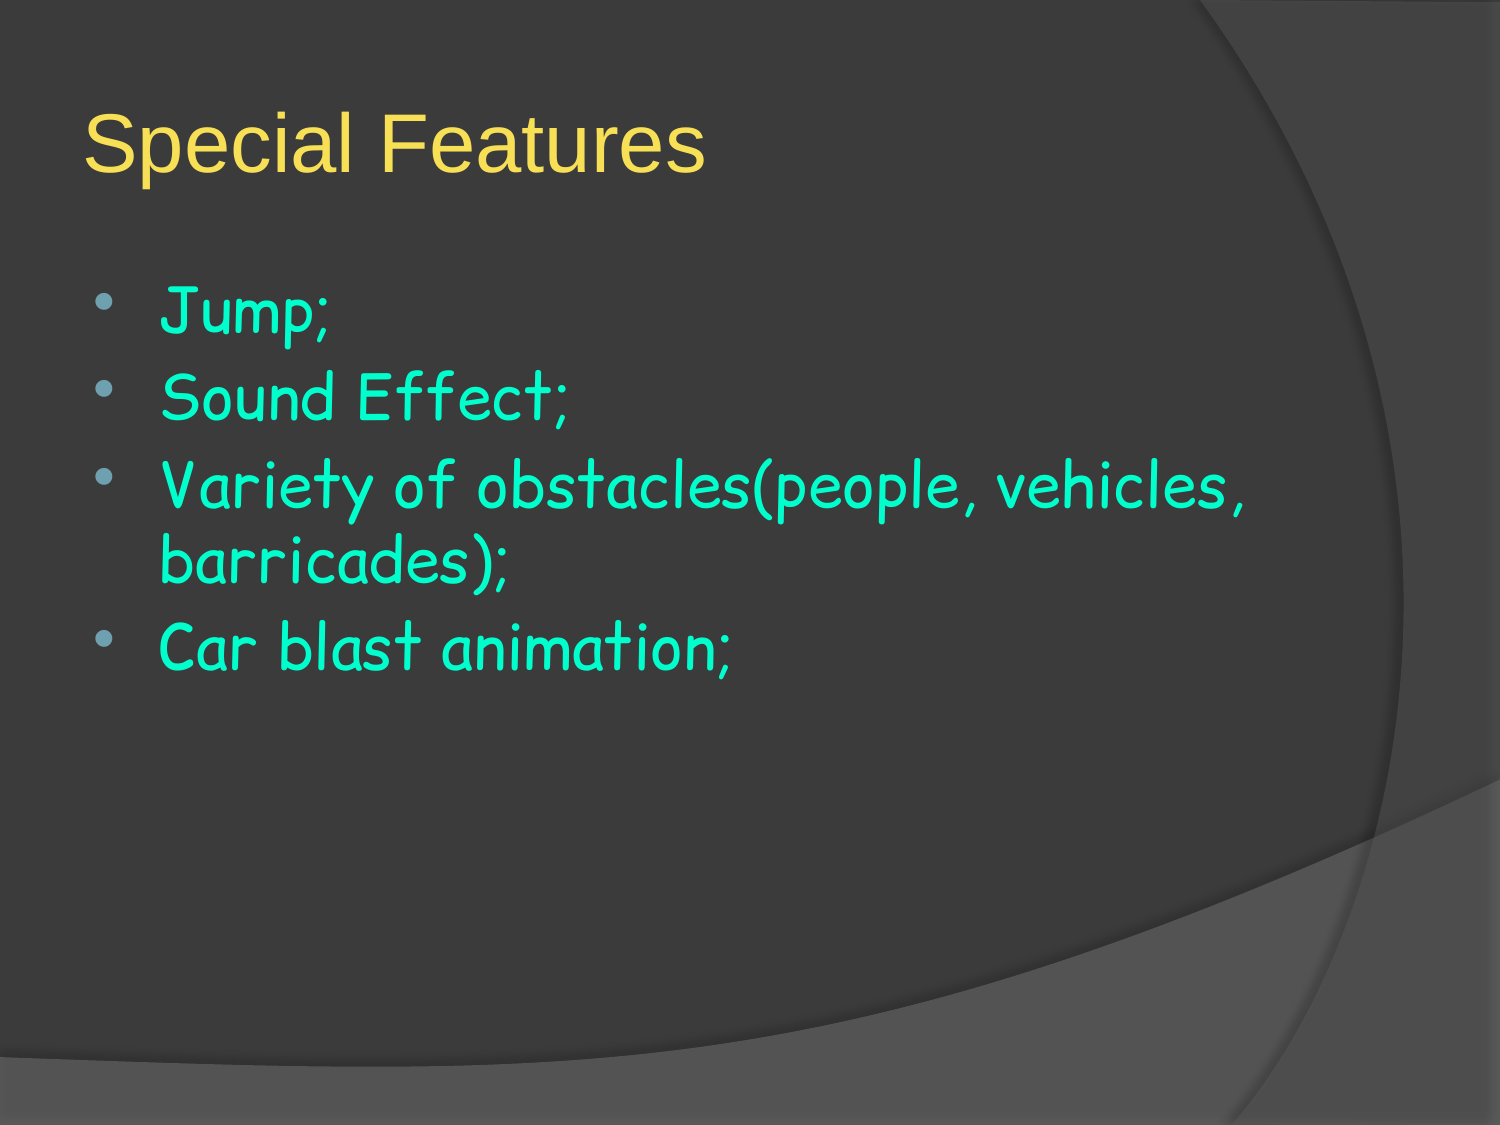

# Special Features
Jump;
Sound Effect;
Variety of obstacles(people, vehicles, barricades);
Car blast animation;